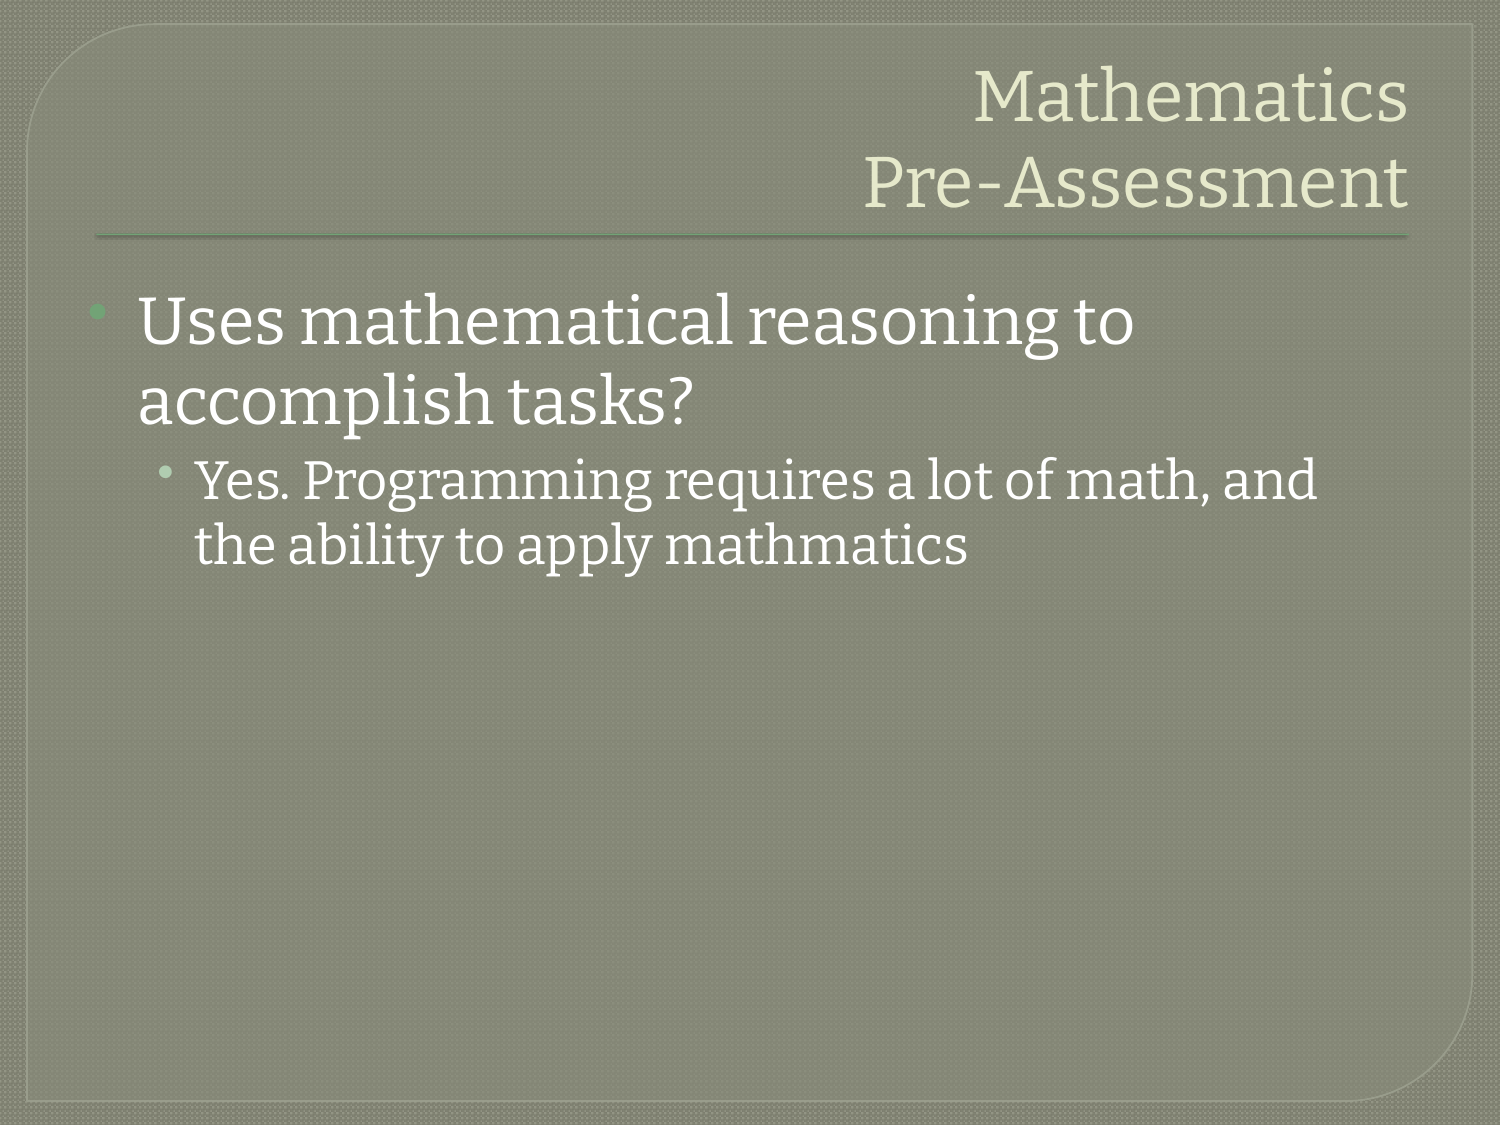

# Mathematics Pre-Assessment
Uses mathematical reasoning to accomplish tasks?
Yes. Programming requires a lot of math, and the ability to apply mathmatics